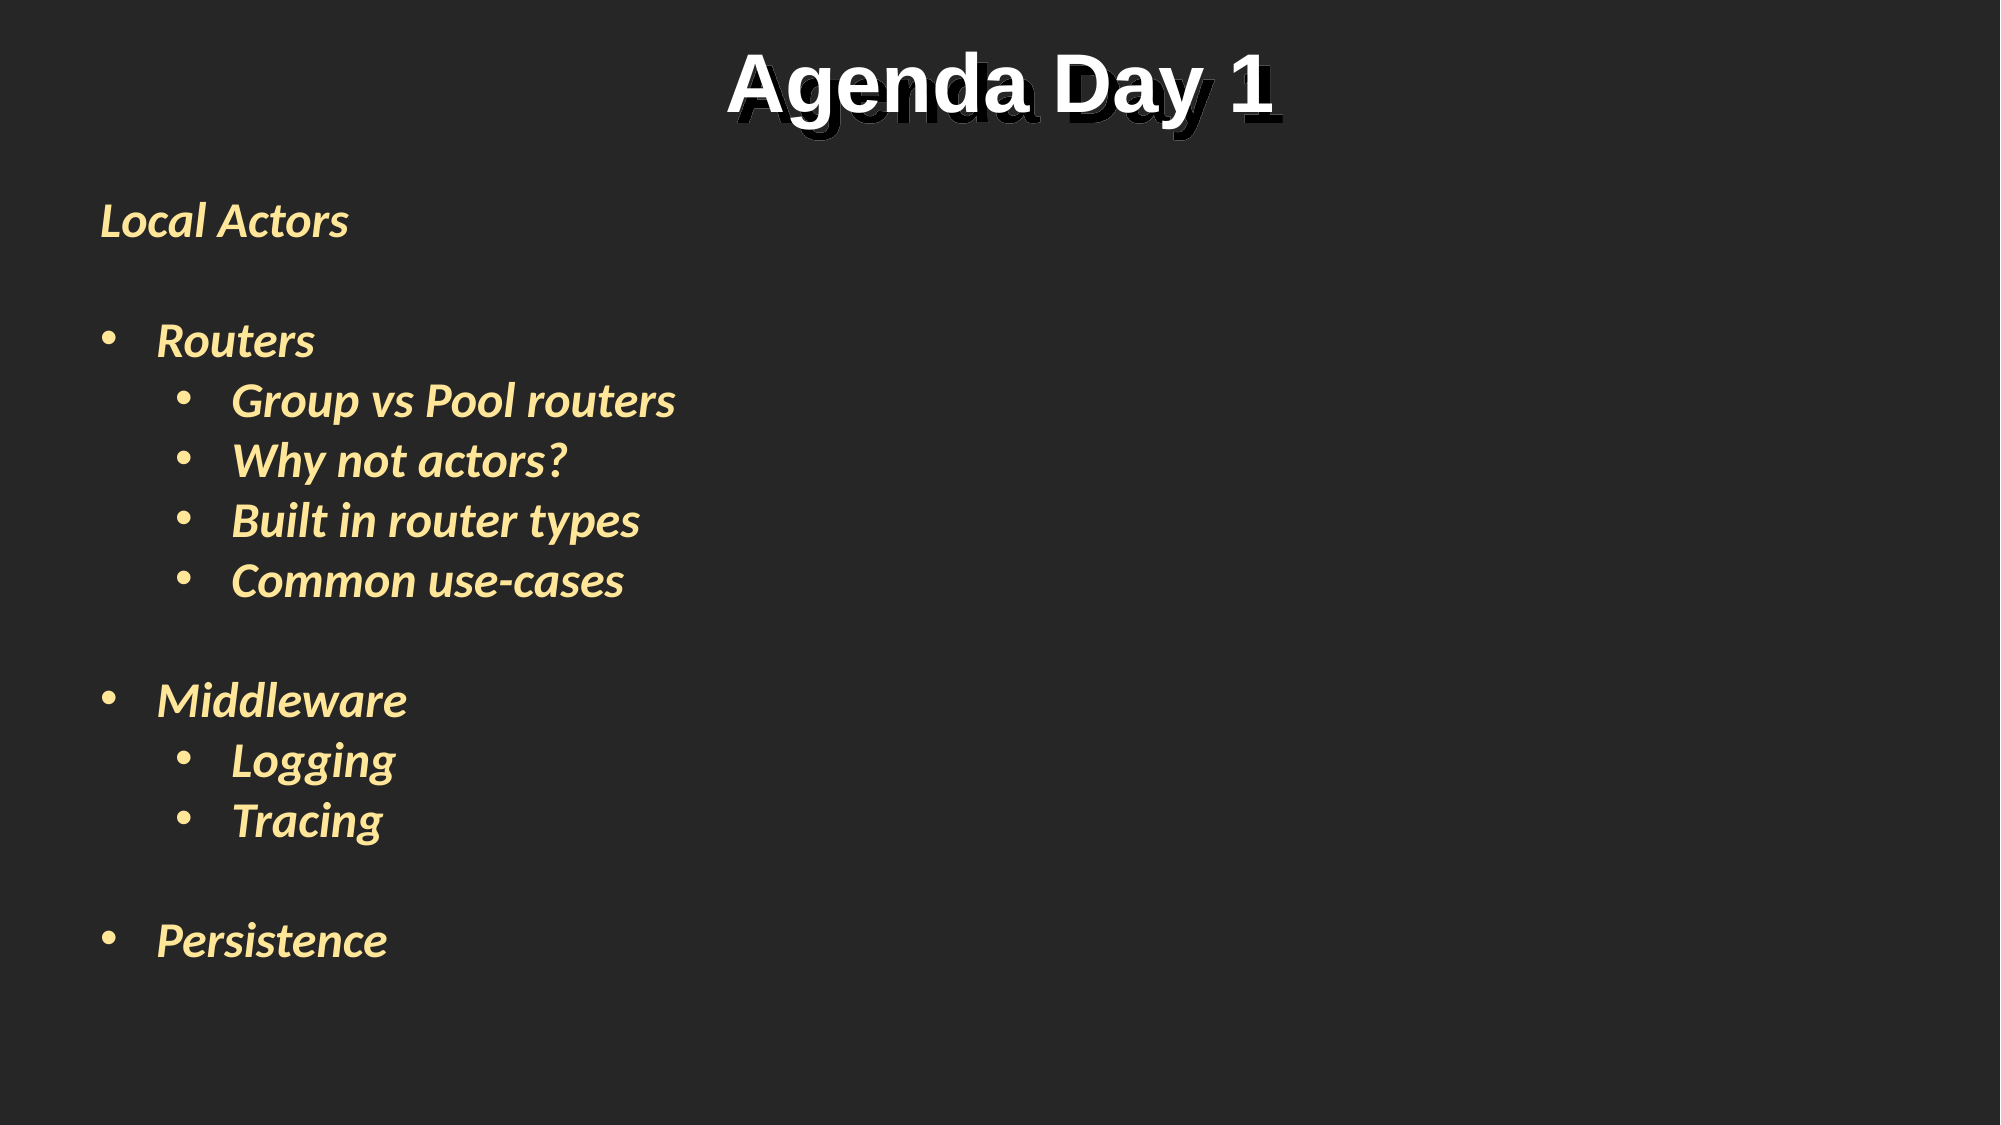

Agenda Day 1
Local Actors

Routers
Group vs Pool routers
Why not actors?
Built in router types
Common use-cases

Middleware
Logging
Tracing

Persistence